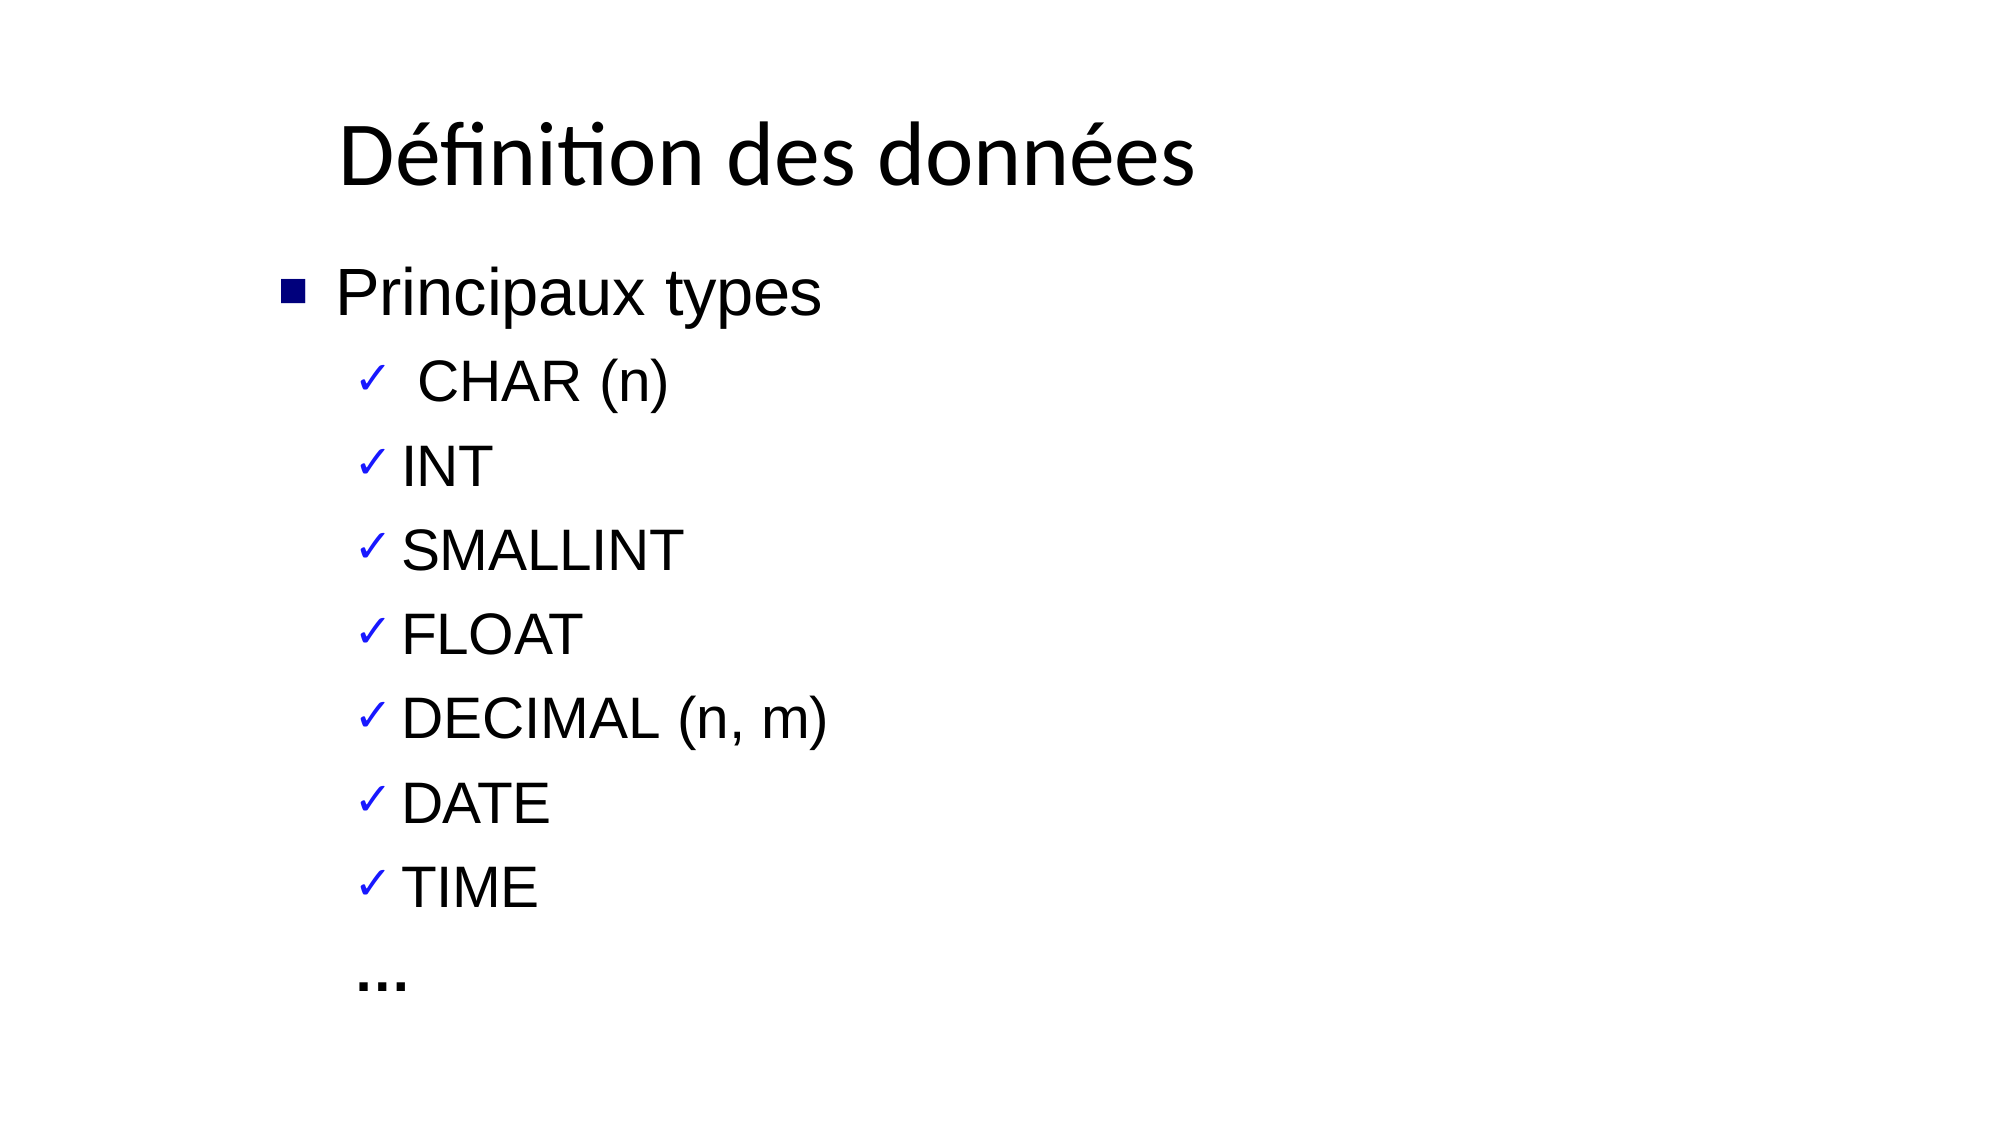

# Définition des données
Principaux types
CHAR (n)
INT
SMALLINT
FLOAT
DECIMAL (n, m)
DATE
TIME
…